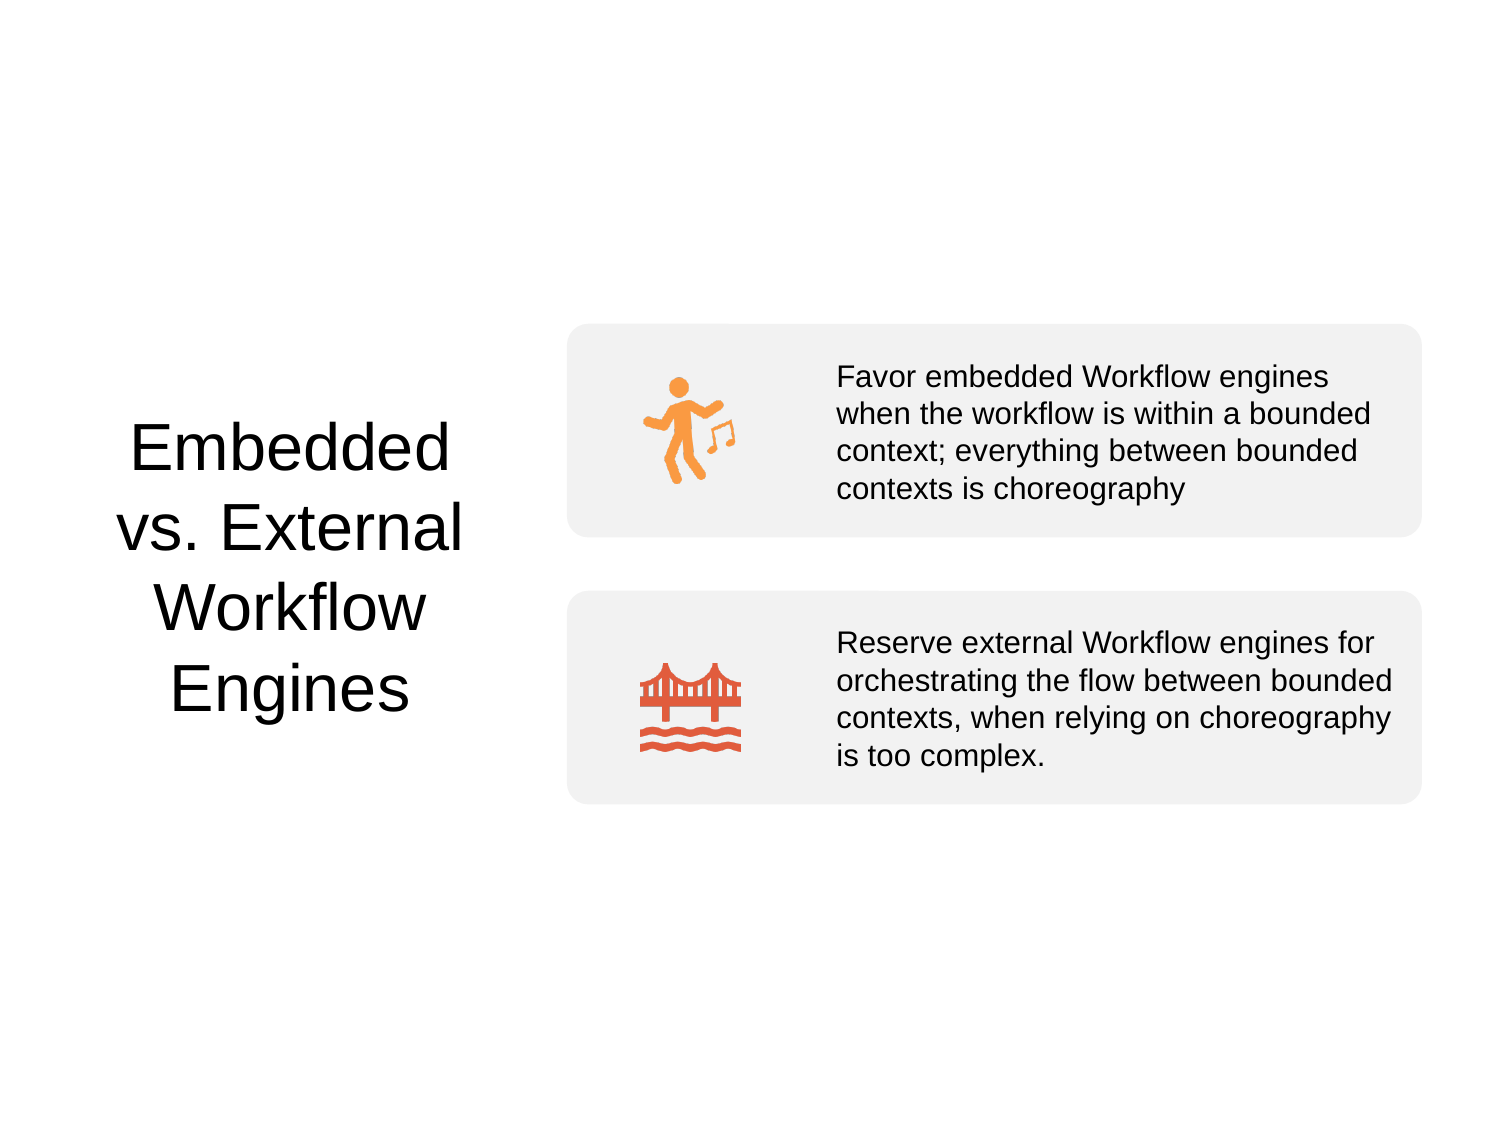

# Embedded vs. External Workflow Engines
Favor embedded Workflow engines when the workflow is within a bounded context; everything between bounded contexts is choreography
Reserve external Workflow engines for orchestrating the flow between bounded contexts, when relying on choreography is too complex.